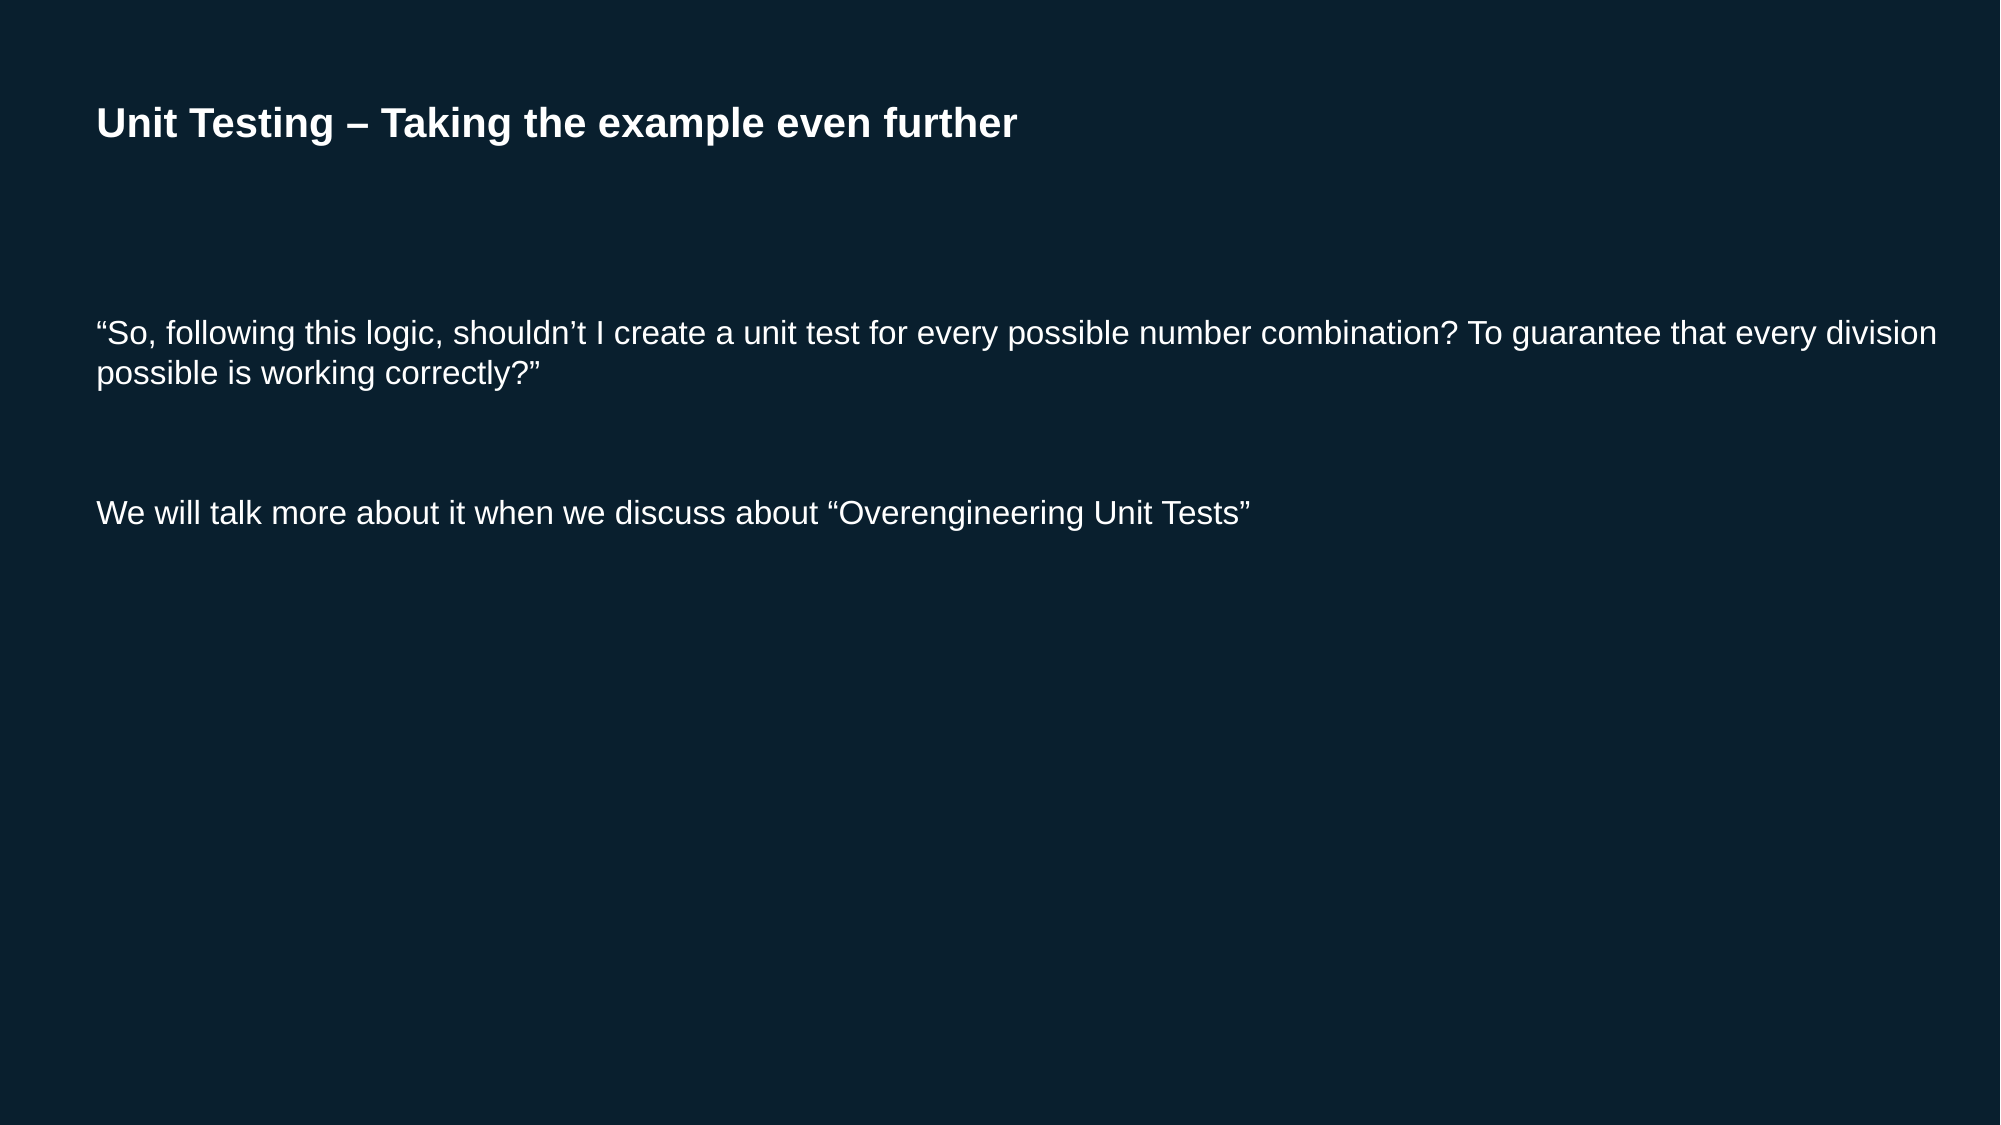

# Unit Testing – Taking the example even further

“So, following this logic, shouldn’t I create a unit test for every possible number combination? To guarantee that every division possible is working correctly?”

We will talk more about it when we discuss about “Overengineering Unit Tests”